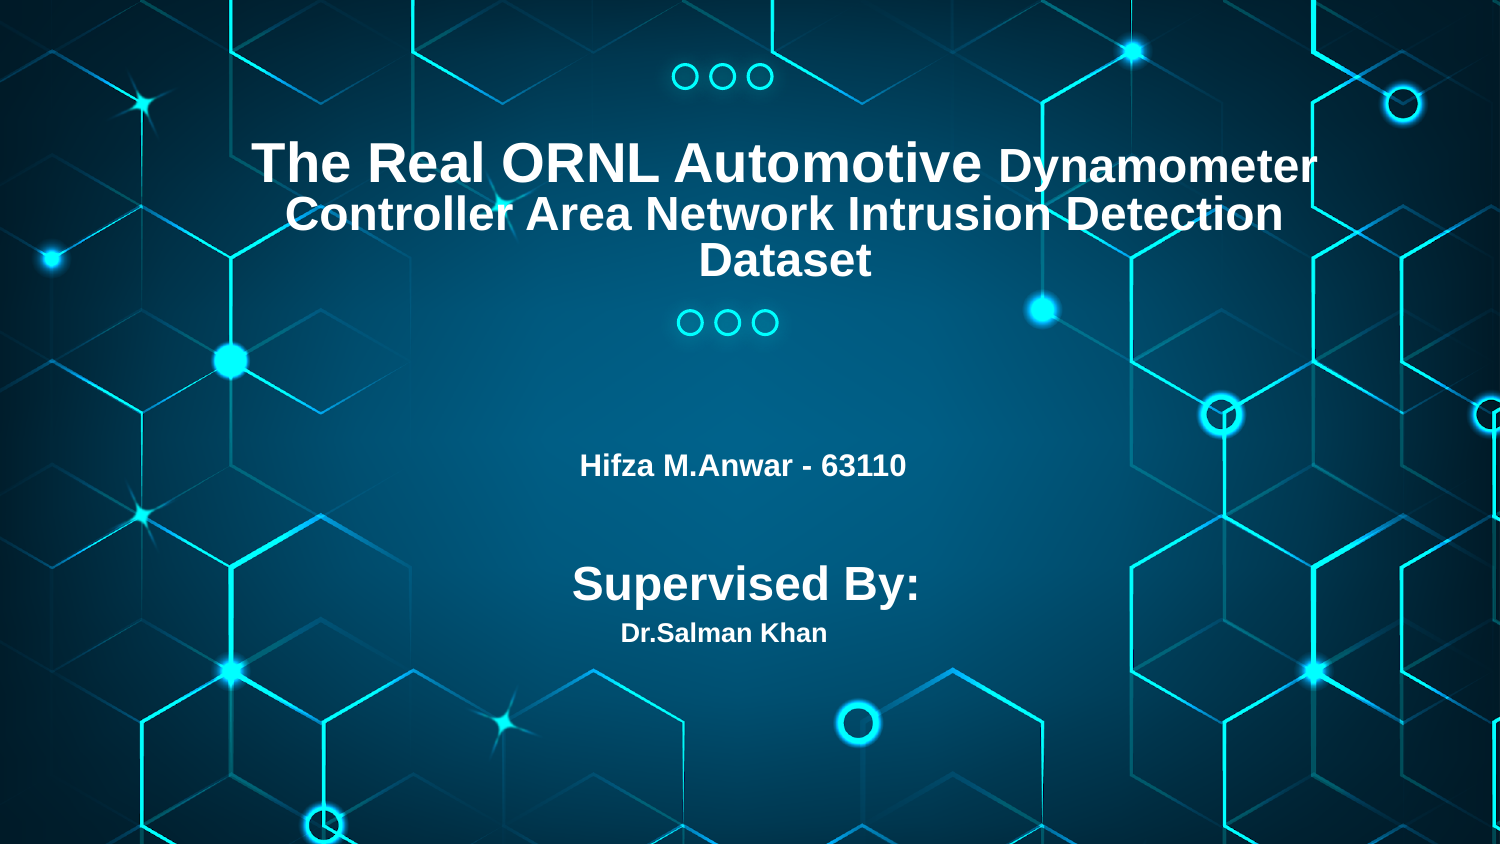

# The Real ORNL Automotive Dynamometer Controller Area Network Intrusion Detection Dataset

Hifza M.Anwar - 63110
         	 Supervised By:
Dr.Salman Khan